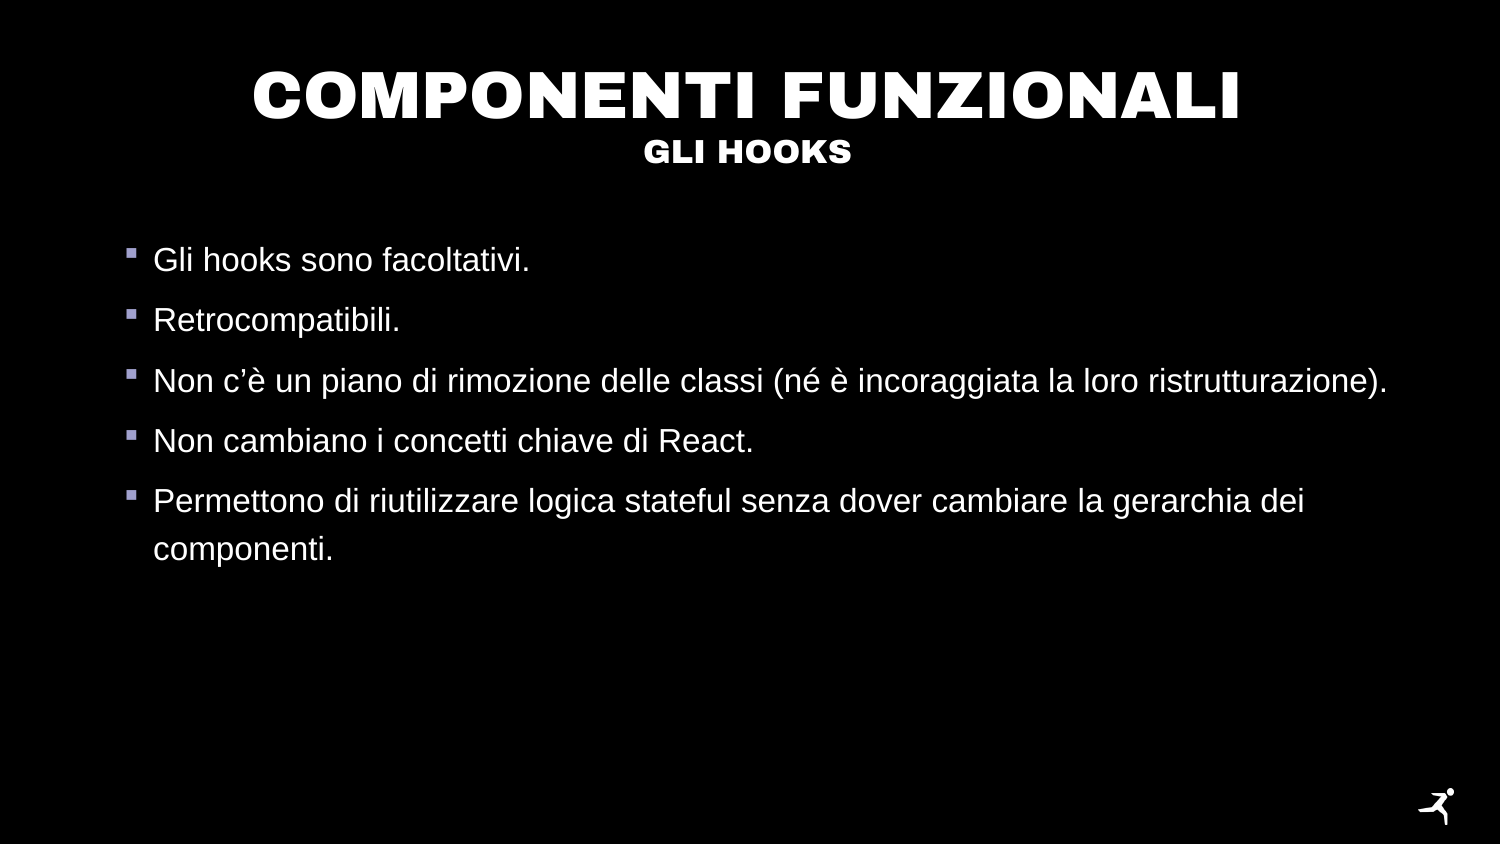

# Componenti funzionali
Gli hooks
Gli hooks sono facoltativi.
Retrocompatibili.
Non c’è un piano di rimozione delle classi (né è incoraggiata la loro ristrutturazione).
Non cambiano i concetti chiave di React.
Permettono di riutilizzare logica stateful senza dover cambiare la gerarchia dei componenti.